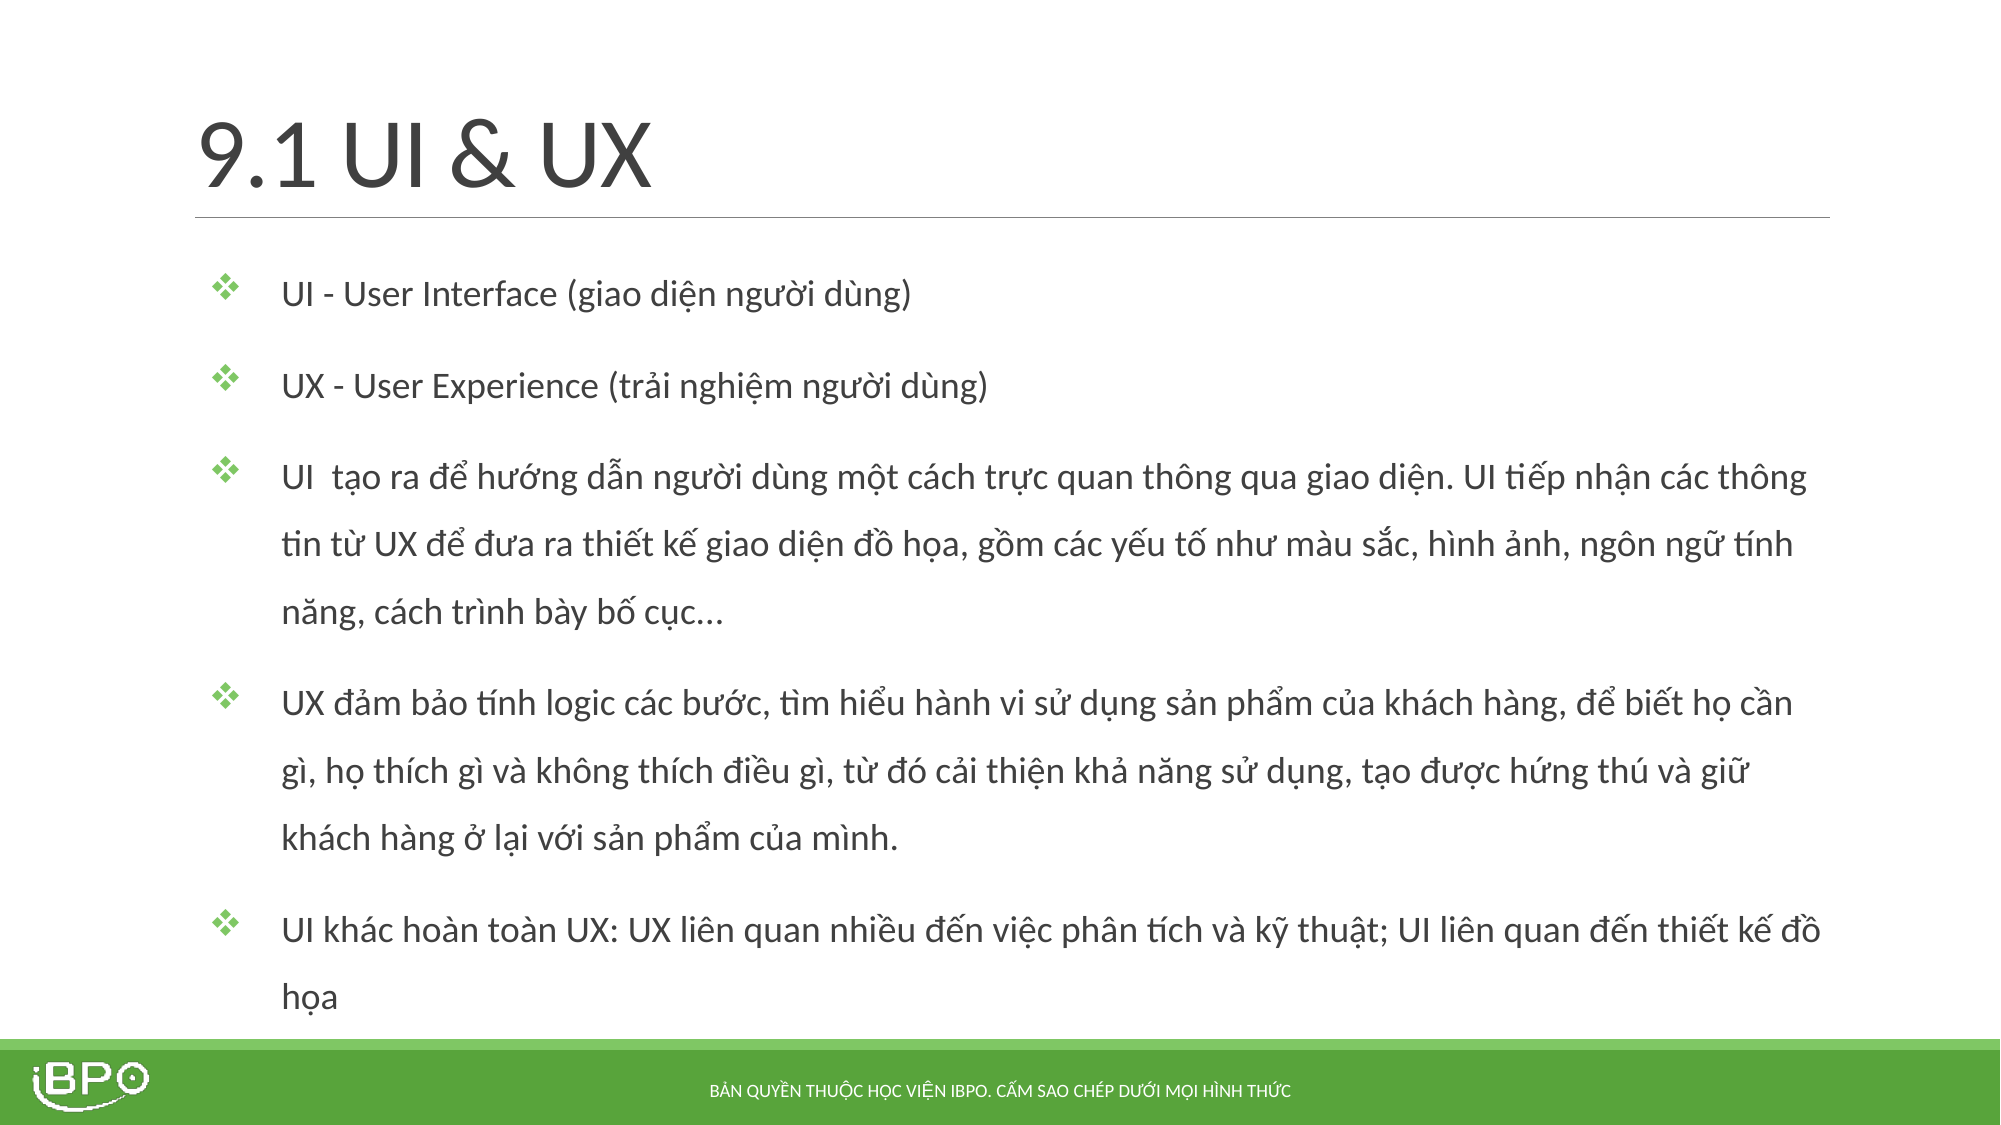

# 9.1 UI & UX
UI - User Interface (giao diện người dùng)
UX - User Experience (trải nghiệm người dùng)
UI  tạo ra để hướng dẫn người dùng một cách trực quan thông qua giao diện. UI tiếp nhận các thông tin từ UX để đưa ra thiết kế giao diện đồ họa, gồm các yếu tố như màu sắc, hình ảnh, ngôn ngữ tính năng, cách trình bày bố cục...
UX đảm bảo tính logic các bước, tìm hiểu hành vi sử dụng sản phẩm của khách hàng, để biết họ cần gì, họ thích gì và không thích điều gì, từ đó cải thiện khả năng sử dụng, tạo được hứng thú và giữ khách hàng ở lại với sản phẩm của mình.
UI khác hoàn toàn UX: UX liên quan nhiều đến việc phân tích và kỹ thuật; UI liên quan đến thiết kế đồ họa

Bản quyền thuộc Học viện iBPO. Cấm sao chép dưới mọi hình thức